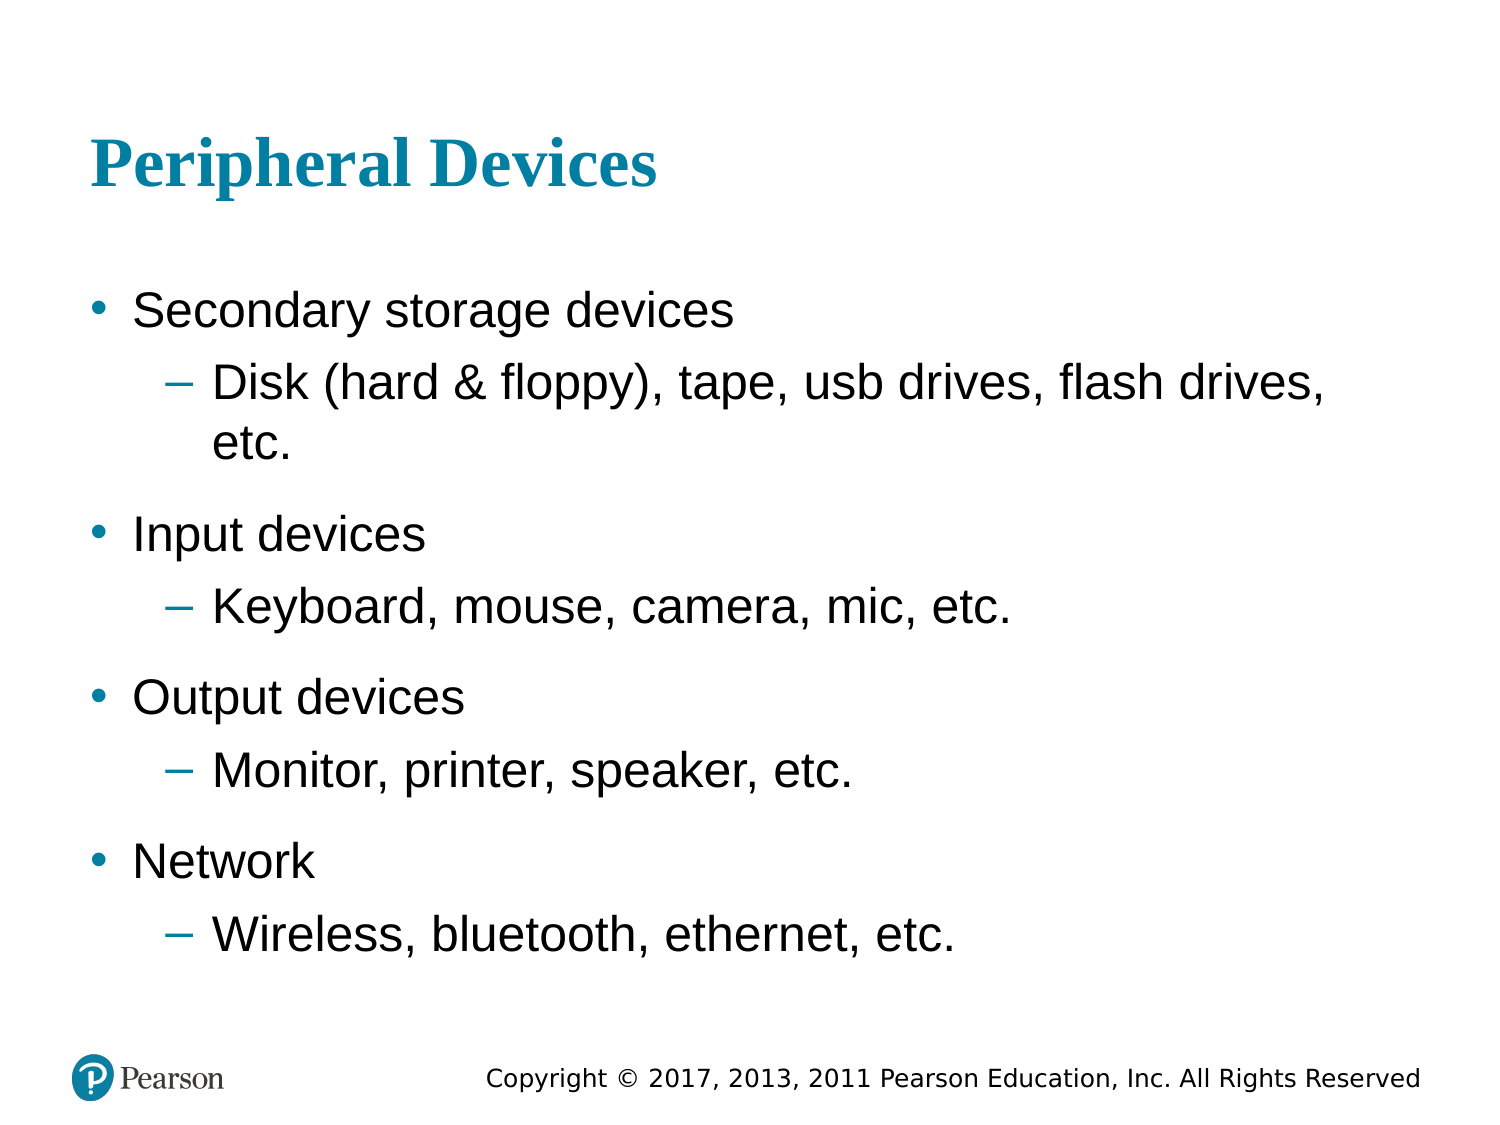

# Peripheral Devices
Secondary storage devices
Disk (hard & floppy), tape, usb drives, flash drives, etc.
Input devices
Keyboard, mouse, camera, mic, etc.
Output devices
Monitor, printer, speaker, etc.
Network
Wireless, bluetooth, ethernet, etc.